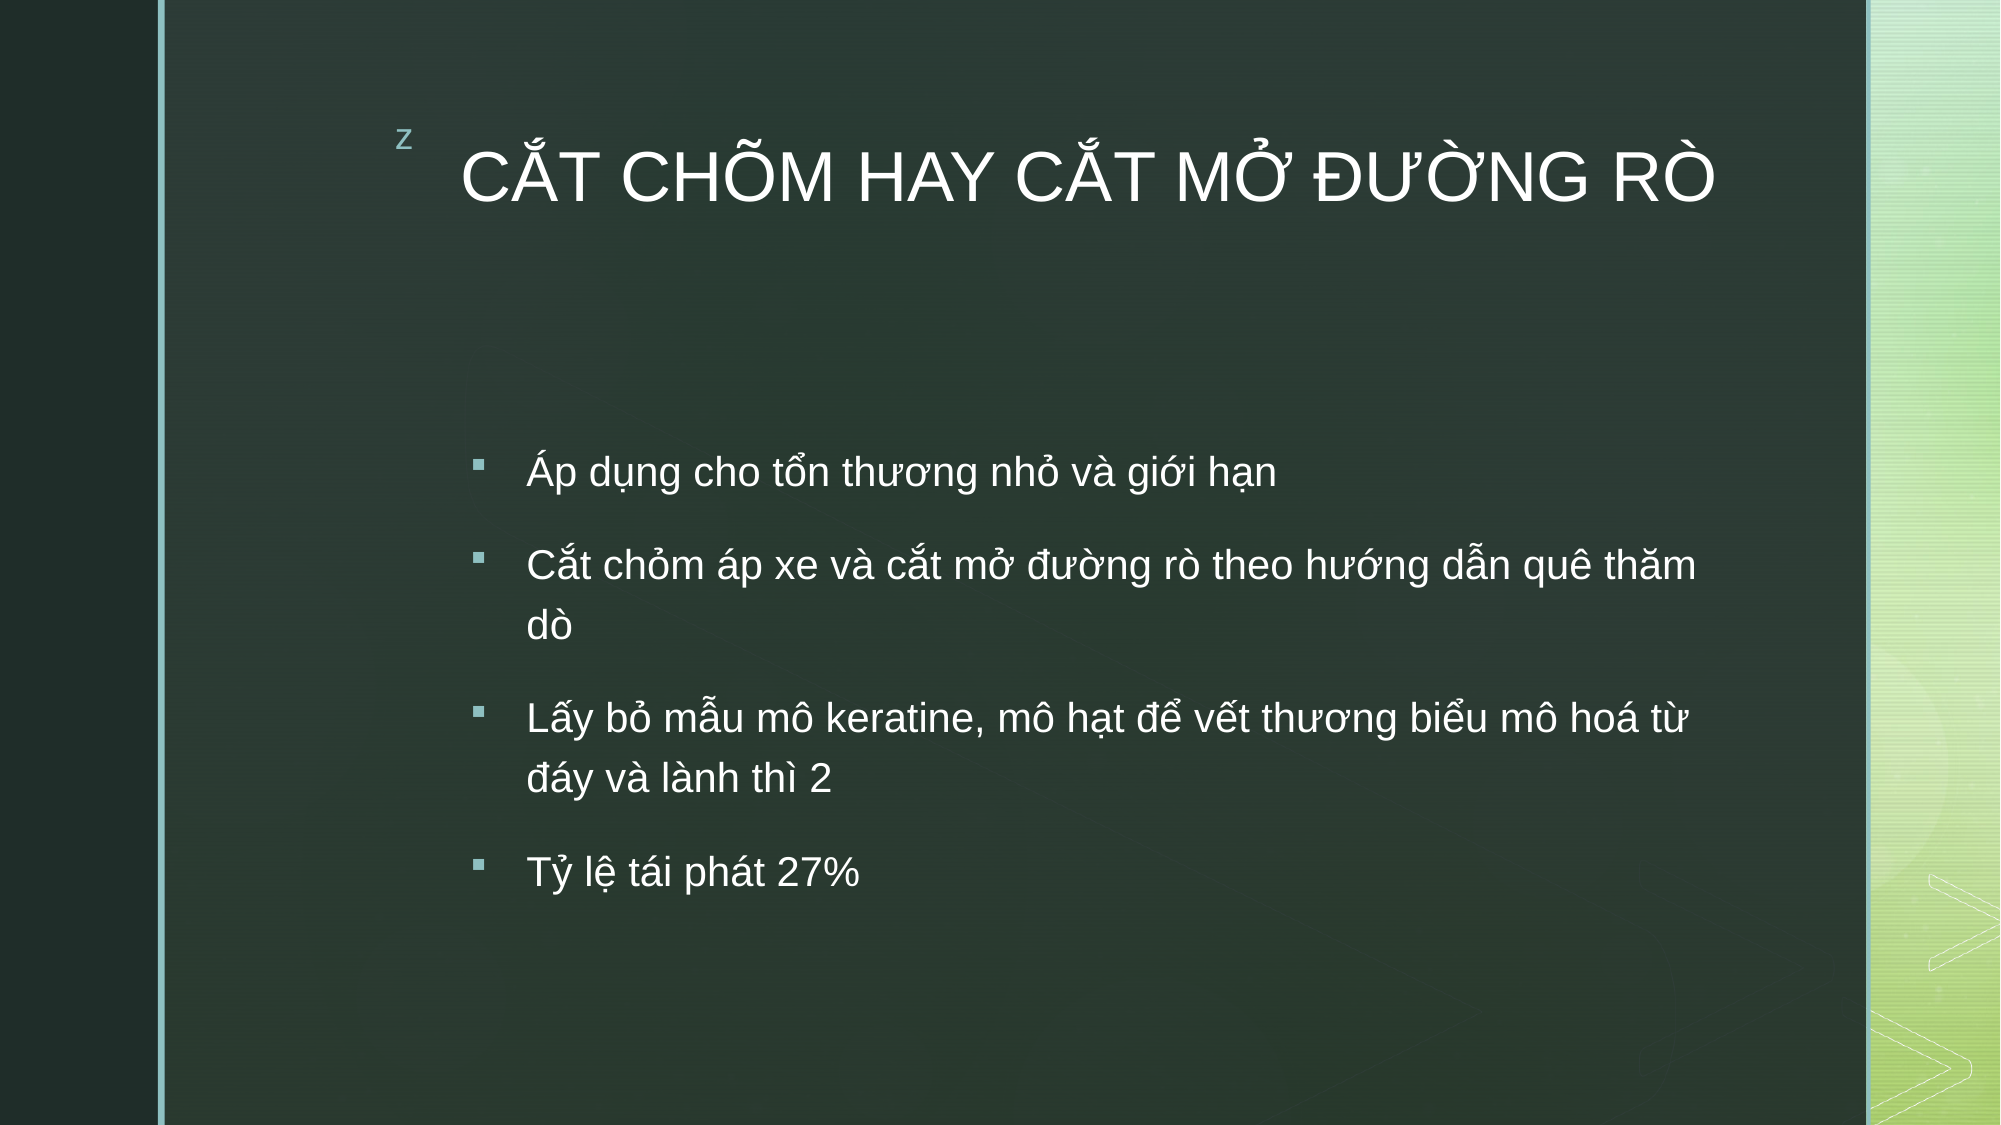

# CẮT CHÕM HAY CẮT MỞ ĐƯỜNG RÒ
Áp dụng cho tổn thương nhỏ và giới hạn
Cắt chỏm áp xe và cắt mở đường rò theo hướng dẫn quê thăm dò
Lấy bỏ mẫu mô keratine, mô hạt để vết thương biểu mô hoá từ đáy và lành thì 2
Tỷ lệ tái phát 27%